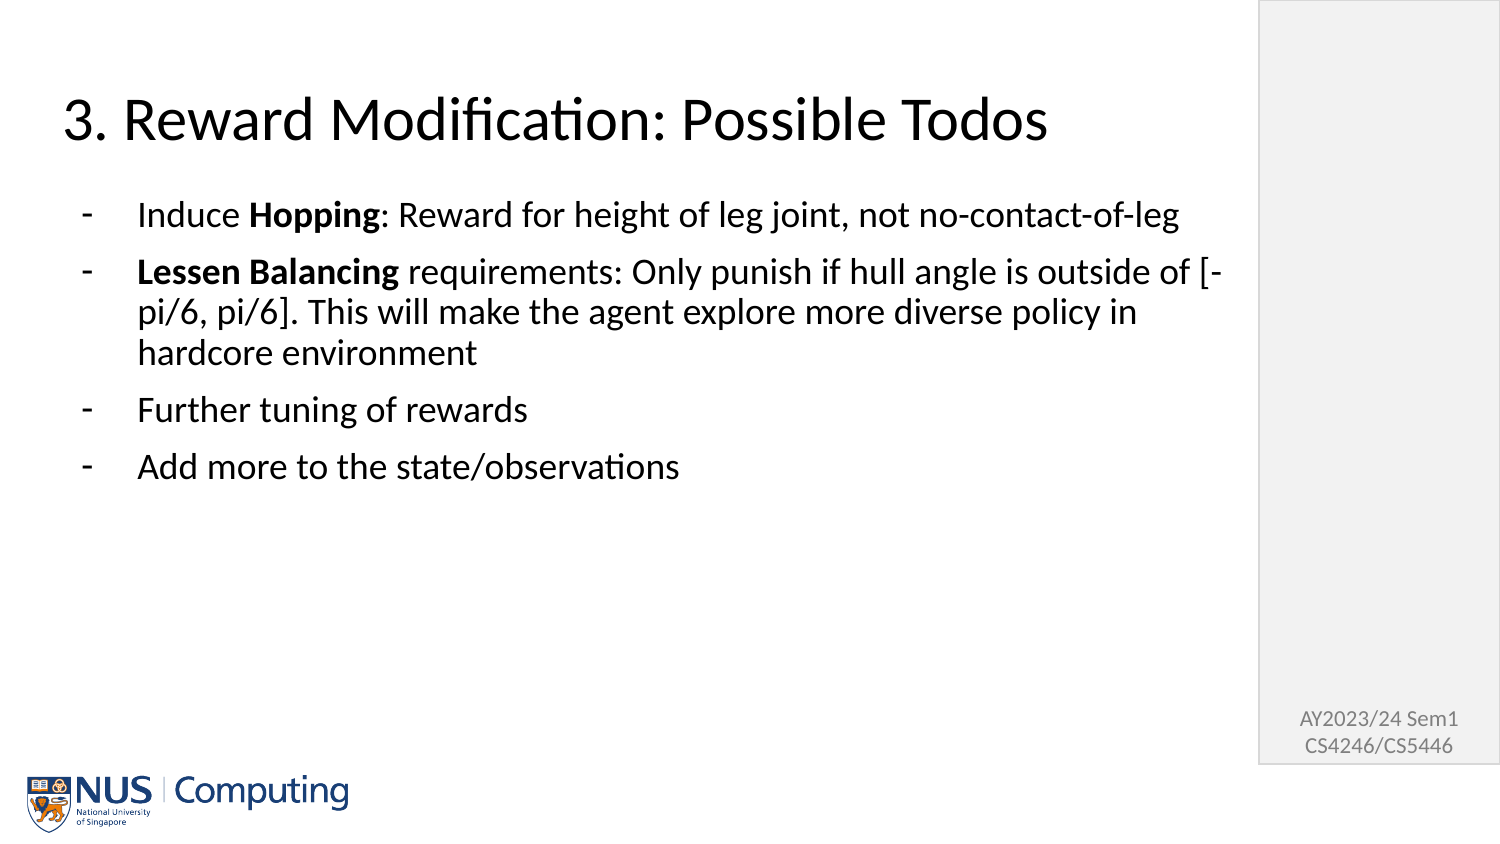

# 3. Reward Modification: Possible Todos
Induce Hopping: Reward for height of leg joint, not no-contact-of-leg
Lessen Balancing requirements: Only punish if hull angle is outside of [-pi/6, pi/6]. This will make the agent explore more diverse policy in hardcore environment
Further tuning of rewards
Add more to the state/observations